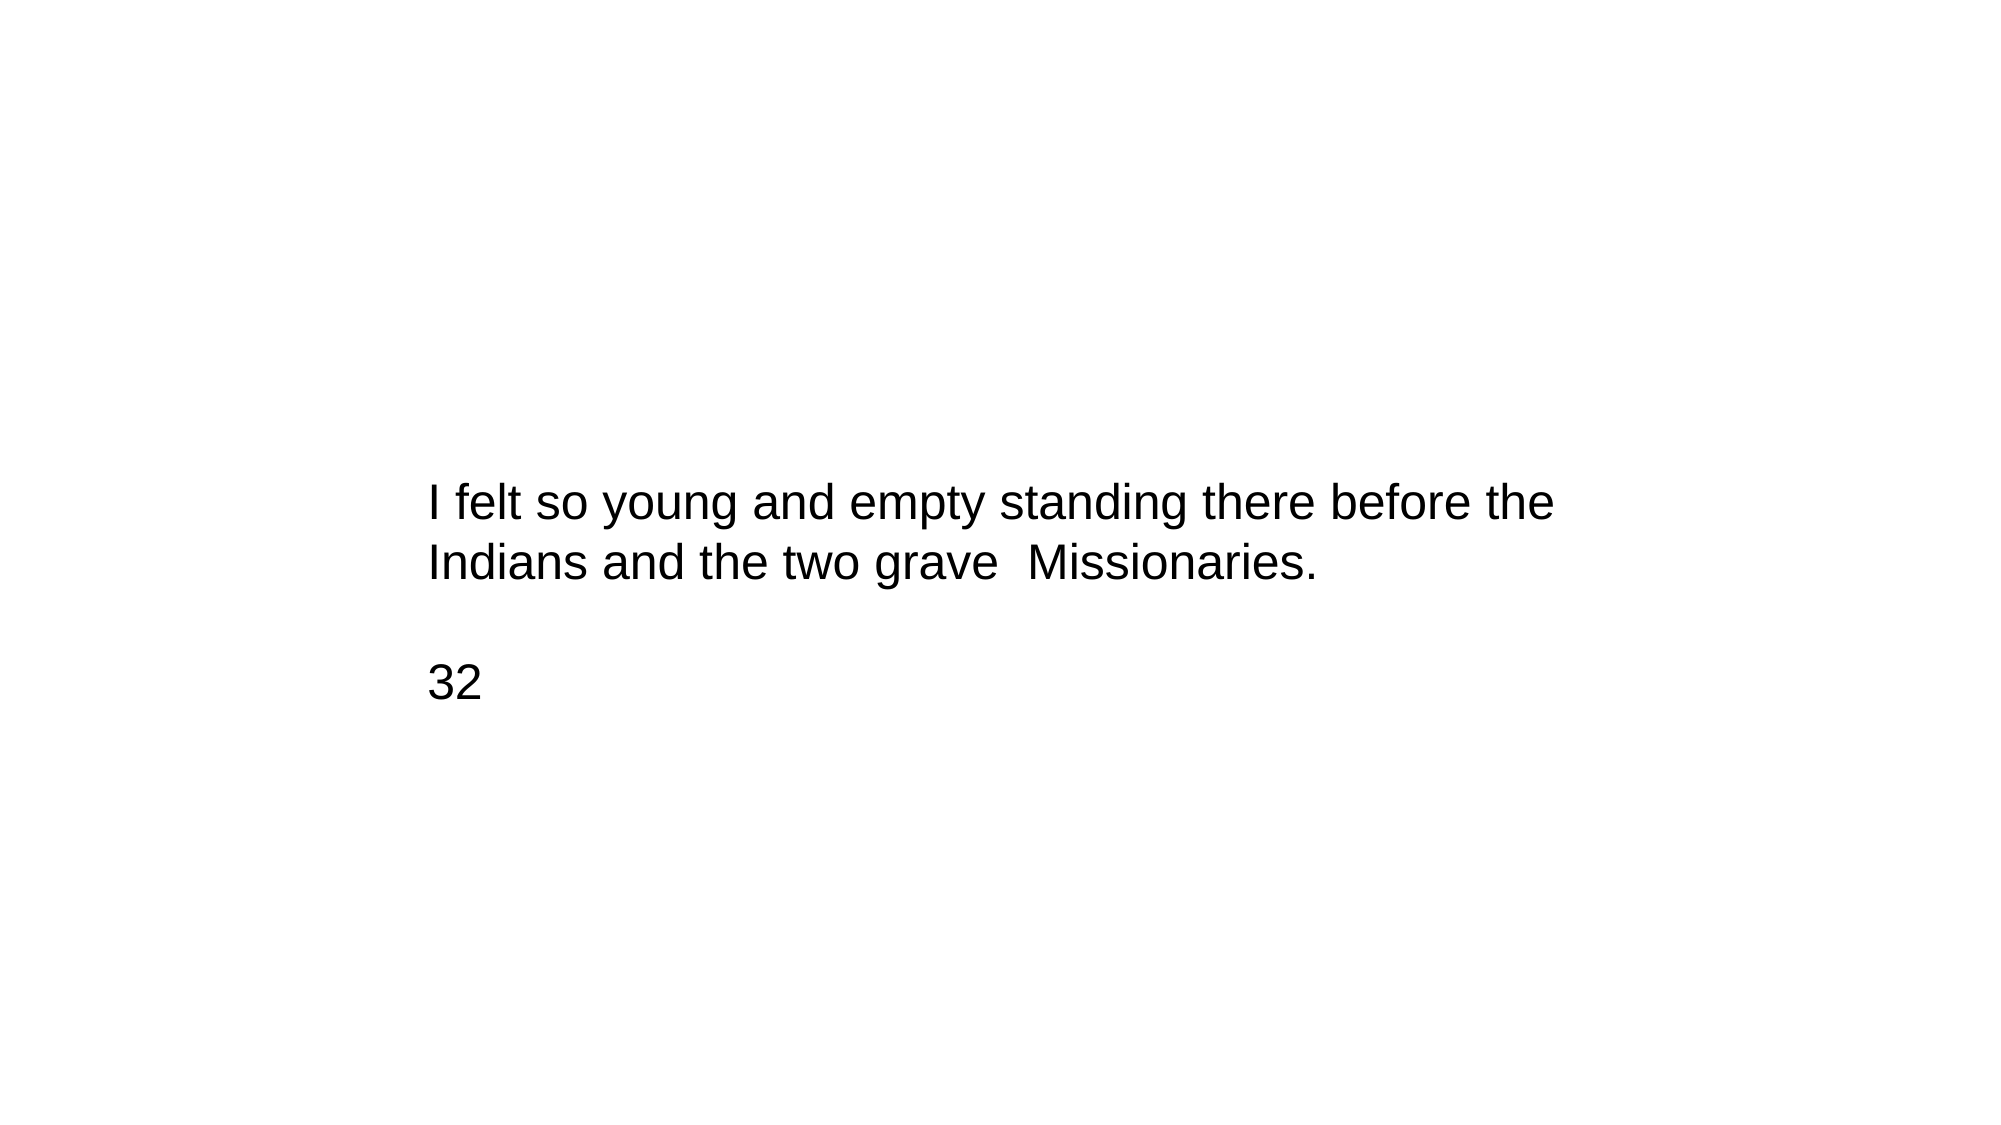

I felt so young and empty standing there before the Indians and the two grave  Missionaries.

32